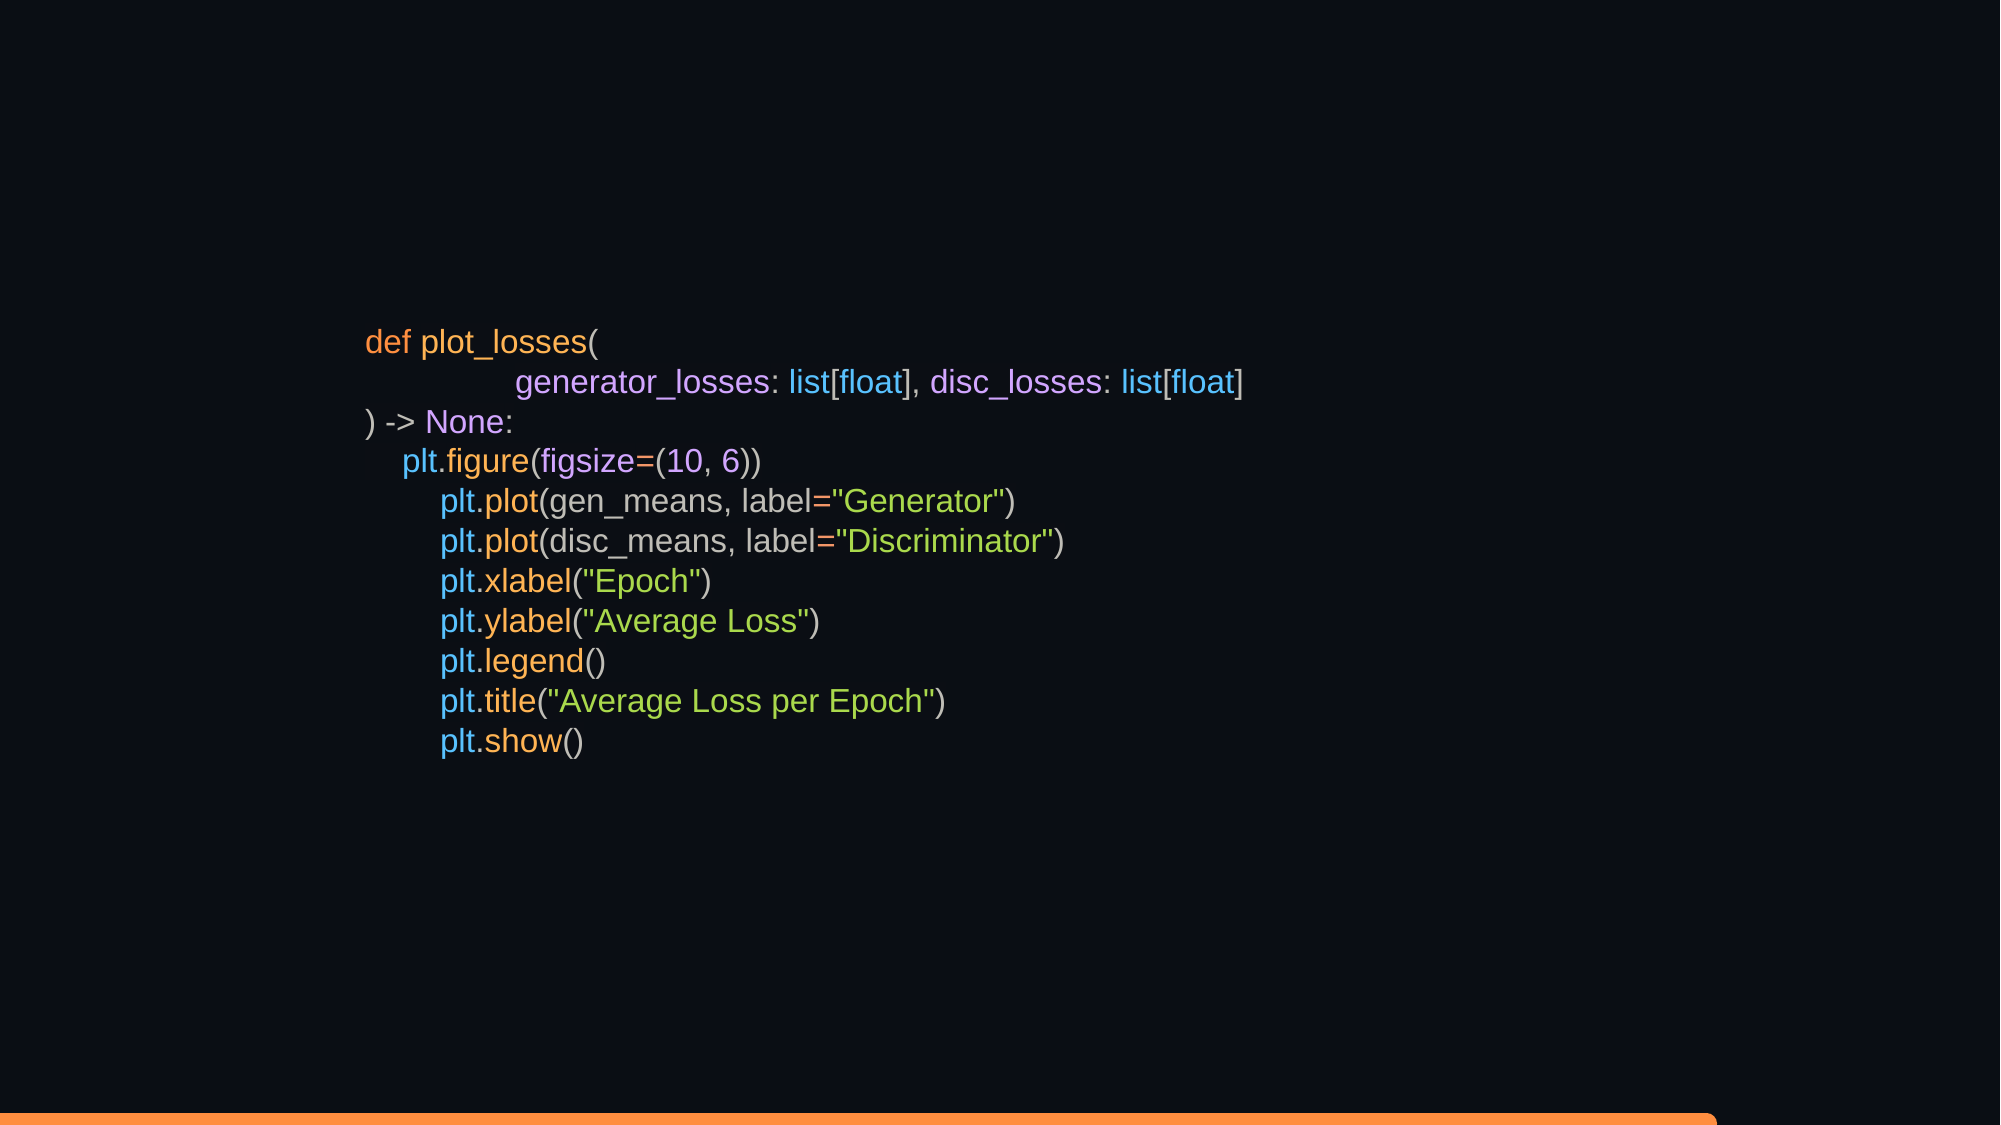

def plot_losses(
	generator_losses: list[float], disc_losses: list[float]
) -> None:
    plt.figure(figsize=(10, 6))
plt.plot(gen_means, label="Generator")
plt.plot(disc_means, label="Discriminator")
plt.xlabel("Epoch")
plt.ylabel("Average Loss")
plt.legend()
plt.title("Average Loss per Epoch")
plt.show()